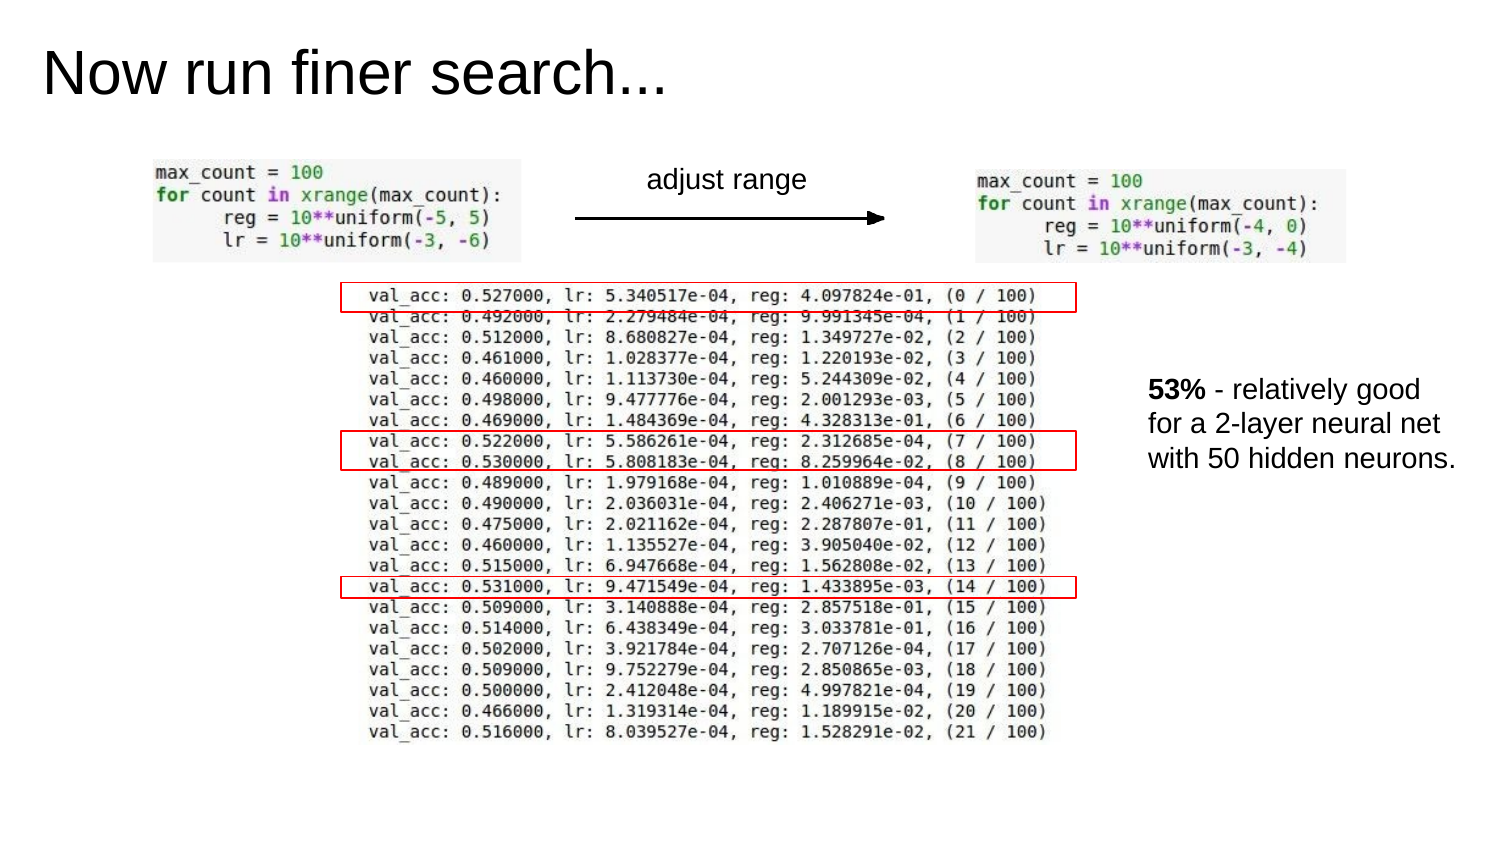

# Now run finer search...

adjust range

53% - relatively good  for a 2-layer neural net  with 50 hidden neurons.

Lecture 6 - 81
3/24/2021
Fei-Fei Li & Justin Johnson & Serena Yeung	Lecture 6 -	April 19, 2018